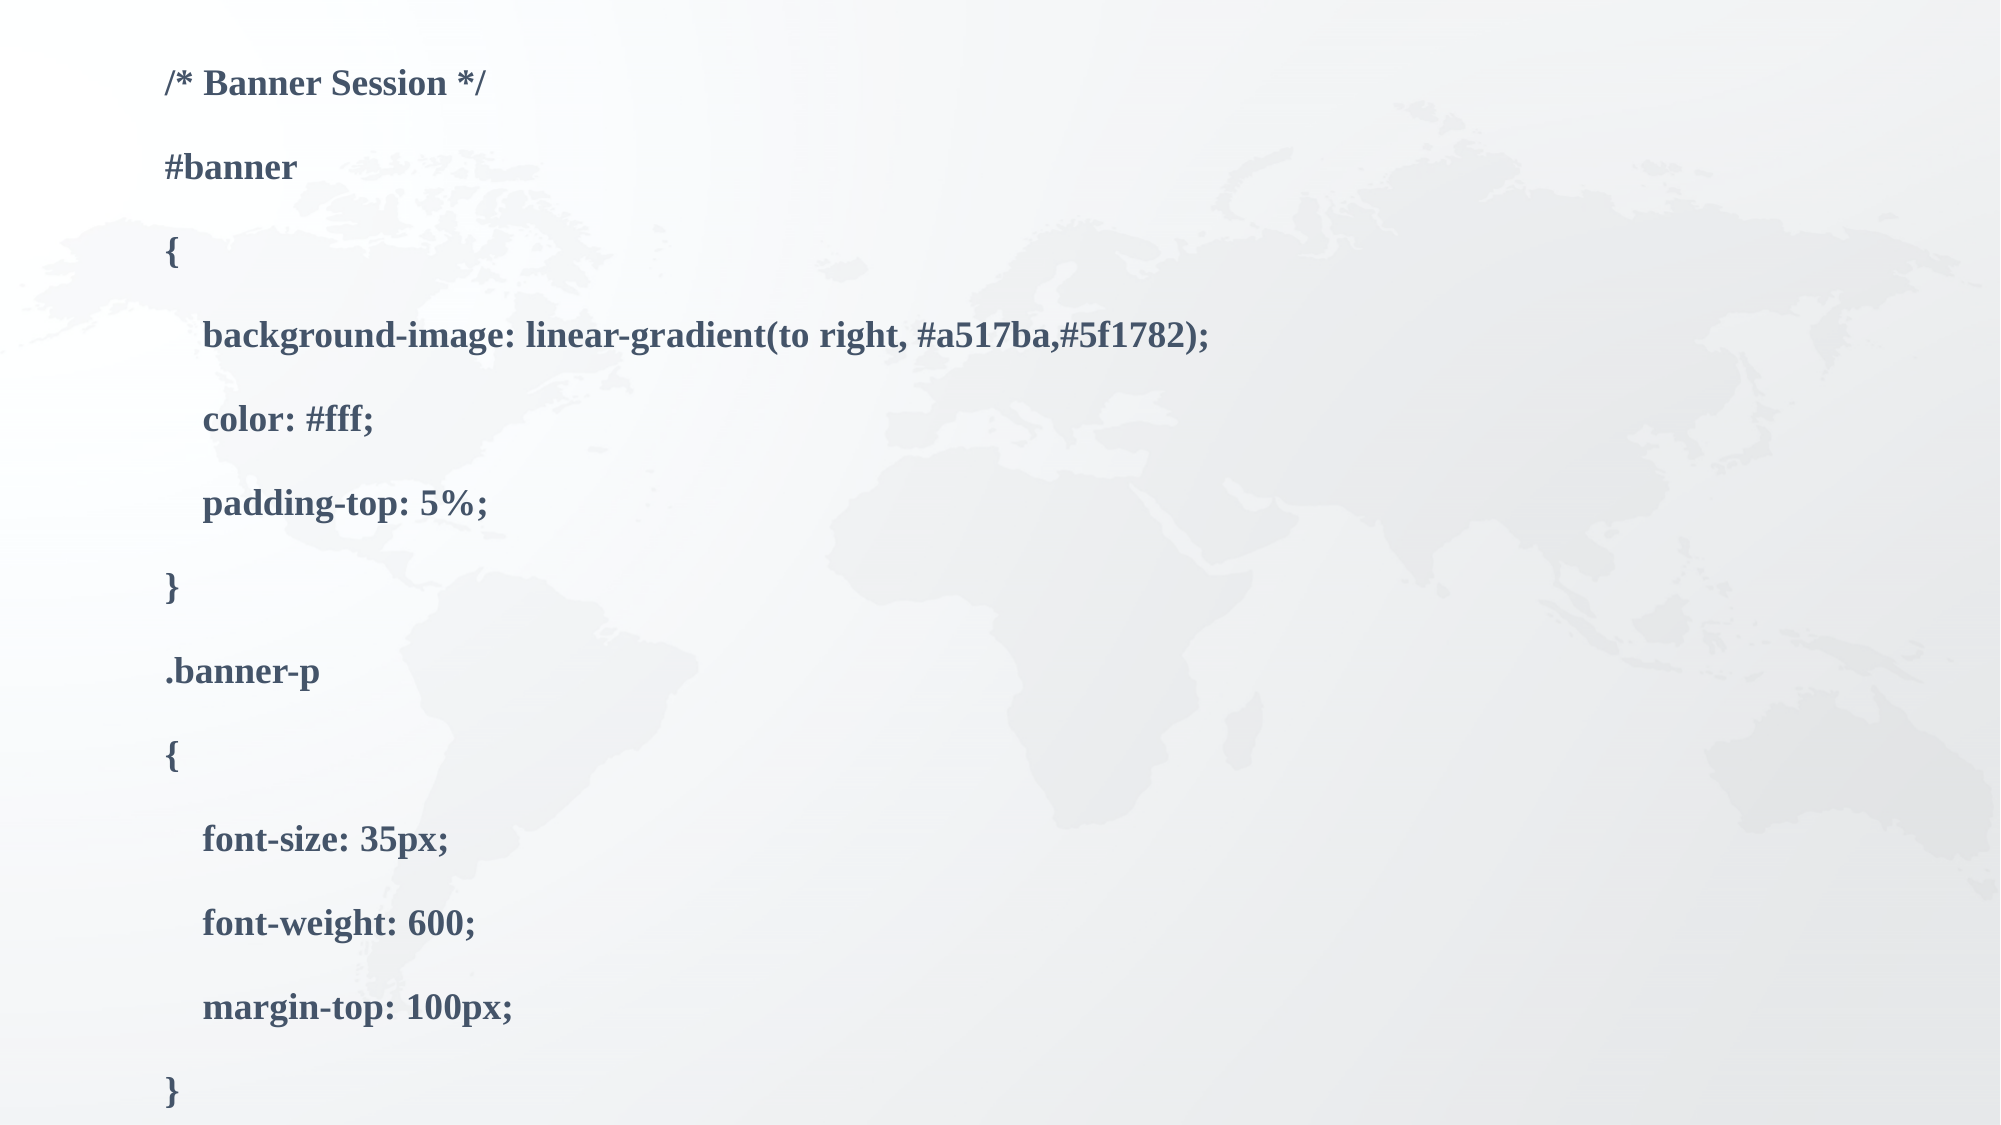

/* Banner Session */
#banner
{
    background-image: linear-gradient(to right, #a517ba,#5f1782);
    color: #fff;
    padding-top: 5%;
}
.banner-p
{
    font-size: 35px;
    font-weight: 600;
    margin-top: 100px;
}